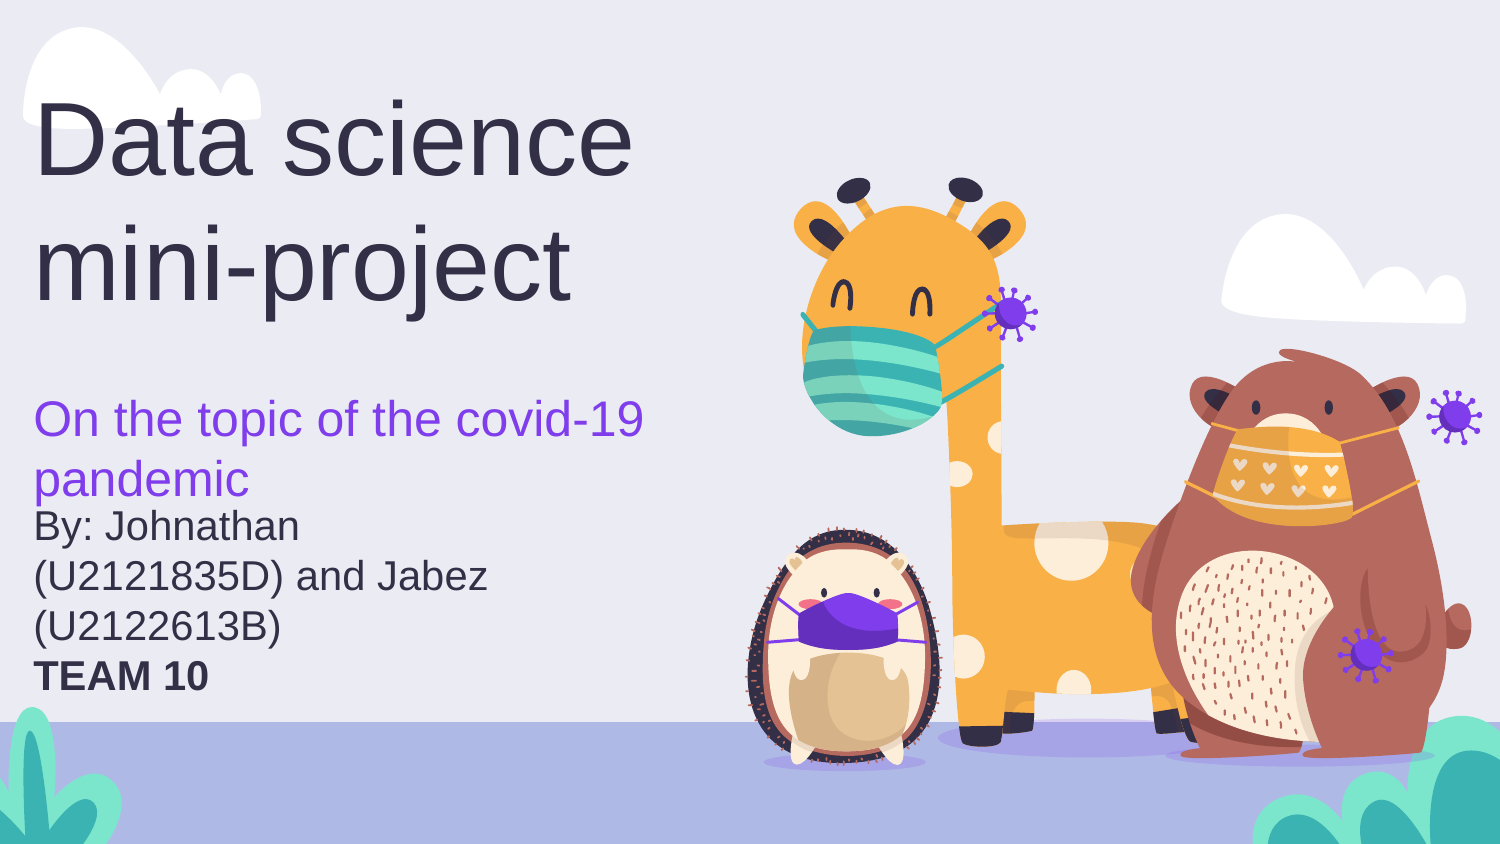

# Data science mini-project

On the topic of the covid-19 pandemic

By: Johnathan (U2121835D) and Jabez (U2122613B)
TEAM 10